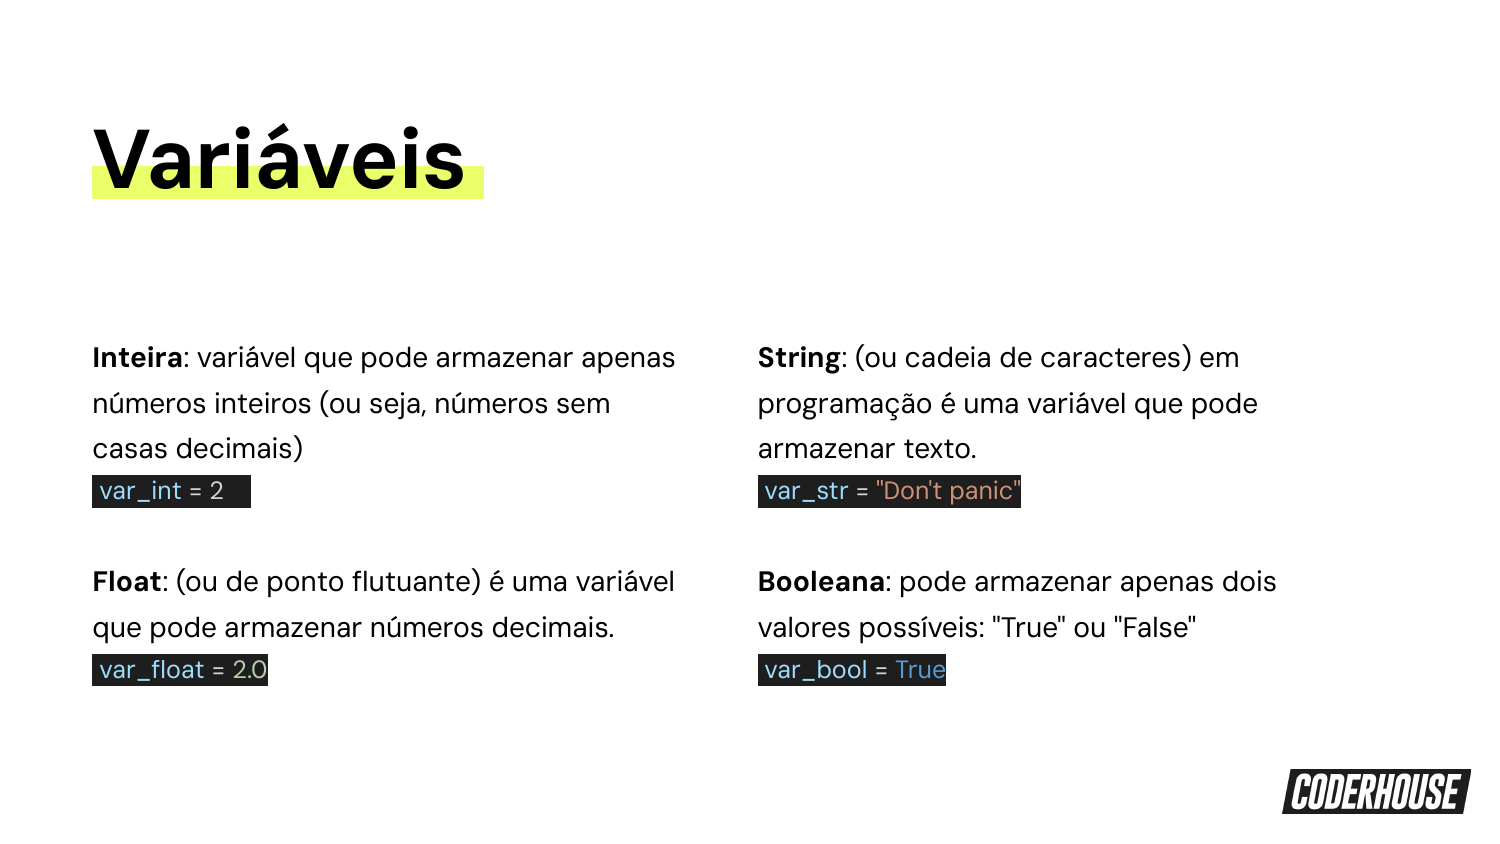

Variáveis

Inteira: variável que pode armazenar apenas números inteiros (ou seja, números sem casas decimais)
 var_int = 2

Float: (ou de ponto flutuante) é uma variável que pode armazenar números decimais.
 var_float = 2.0
String: (ou cadeia de caracteres) em programação é uma variável que pode armazenar texto.
 var_str = "Don't panic"

Booleana: pode armazenar apenas dois valores possíveis: "True" ou "False"
 var_bool = True